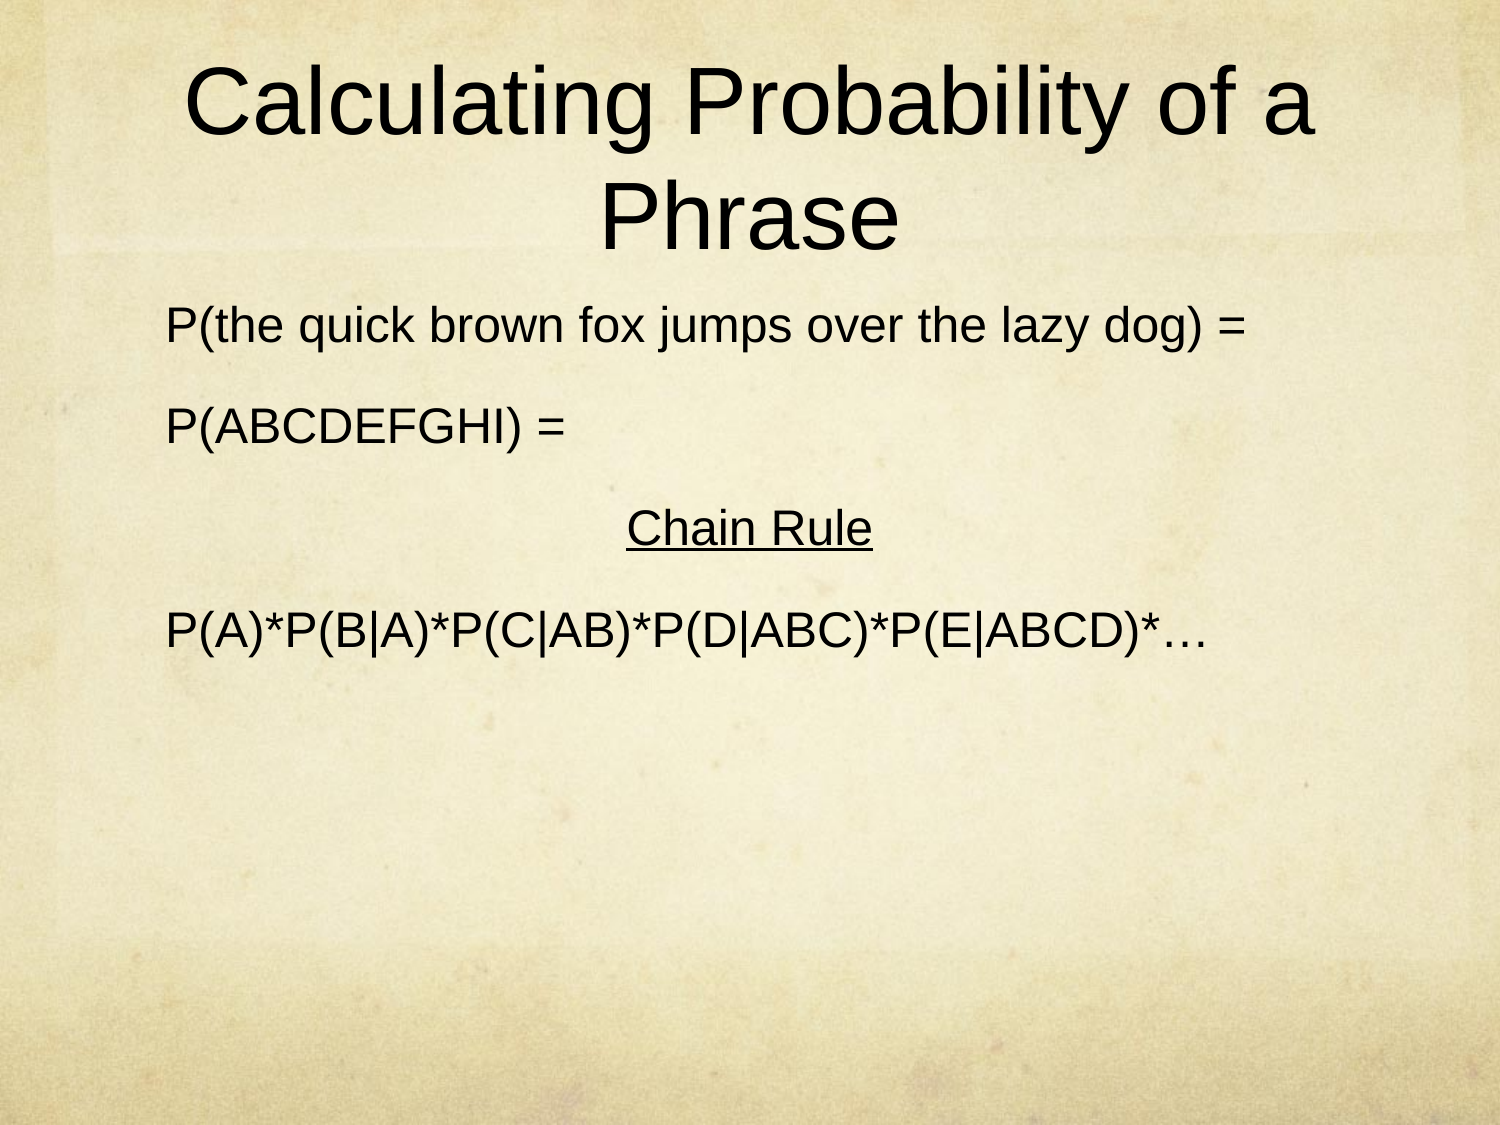

# Calculating Probability of a Phrase
P(the quick brown fox jumps over the lazy dog) =
P(ABCDEFGHI) =
Chain Rule
P(A)*P(B|A)*P(C|AB)*P(D|ABC)*P(E|ABCD)*…